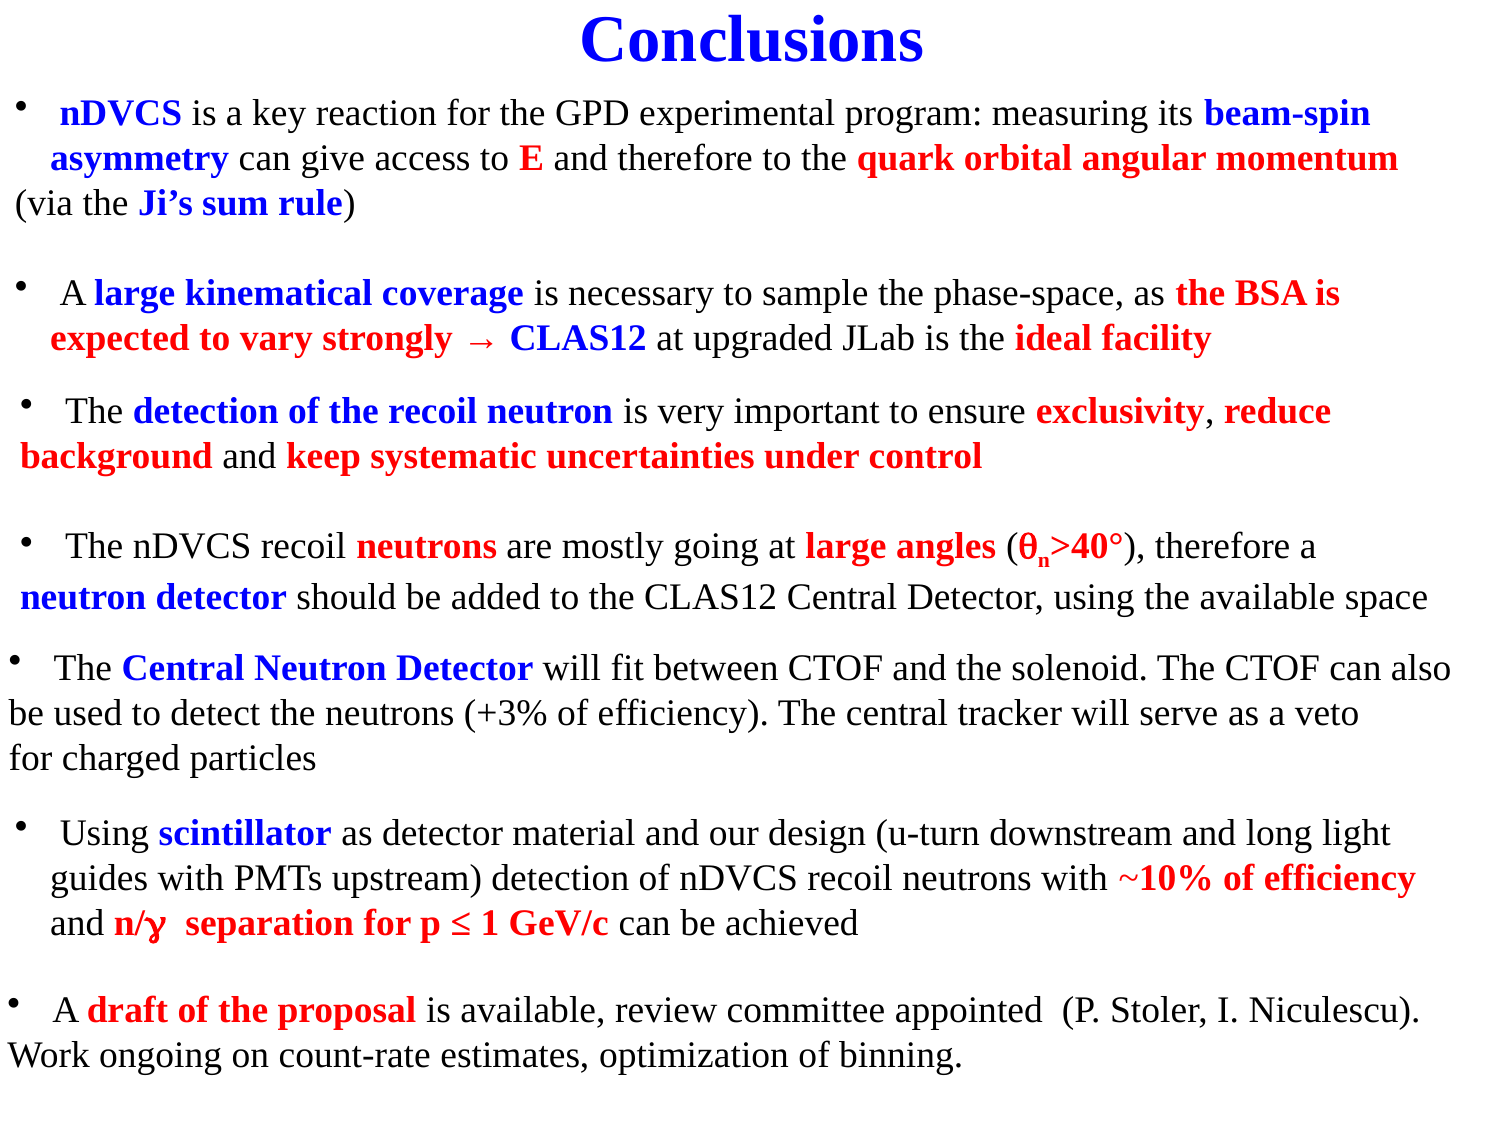

# Conclusions
 nDVCS is a key reaction for the GPD experimental program: measuring its beam-spin asymmetry can give access to E and therefore to the quark orbital angular momentum
(via the Ji’s sum rule)

 A large kinematical coverage is necessary to sample the phase-space, as the BSA is expected to vary strongly → CLAS12 at upgraded JLab is the ideal facility
 The detection of the recoil neutron is very important to ensure exclusivity, reduce
background and keep systematic uncertainties under control

 The nDVCS recoil neutrons are mostly going at large angles (θn>40°), therefore a
neutron detector should be added to the CLAS12 Central Detector, using the available space
 The Central Neutron Detector will fit between CTOF and the solenoid. The CTOF can also
be used to detect the neutrons (+3% of efficiency). The central tracker will serve as a veto
for charged particles
 Using scintillator as detector material and our design (u-turn downstream and long light guides with PMTs upstream) detection of nDVCS recoil neutrons with ~10% of efficiency and n/γ  separation for p ≤ 1 GeV/c can be achieved

 A draft of the proposal is available, review committee appointed  (P. Stoler, I. Niculescu).
Work ongoing on count-rate estimates, optimization of binning.